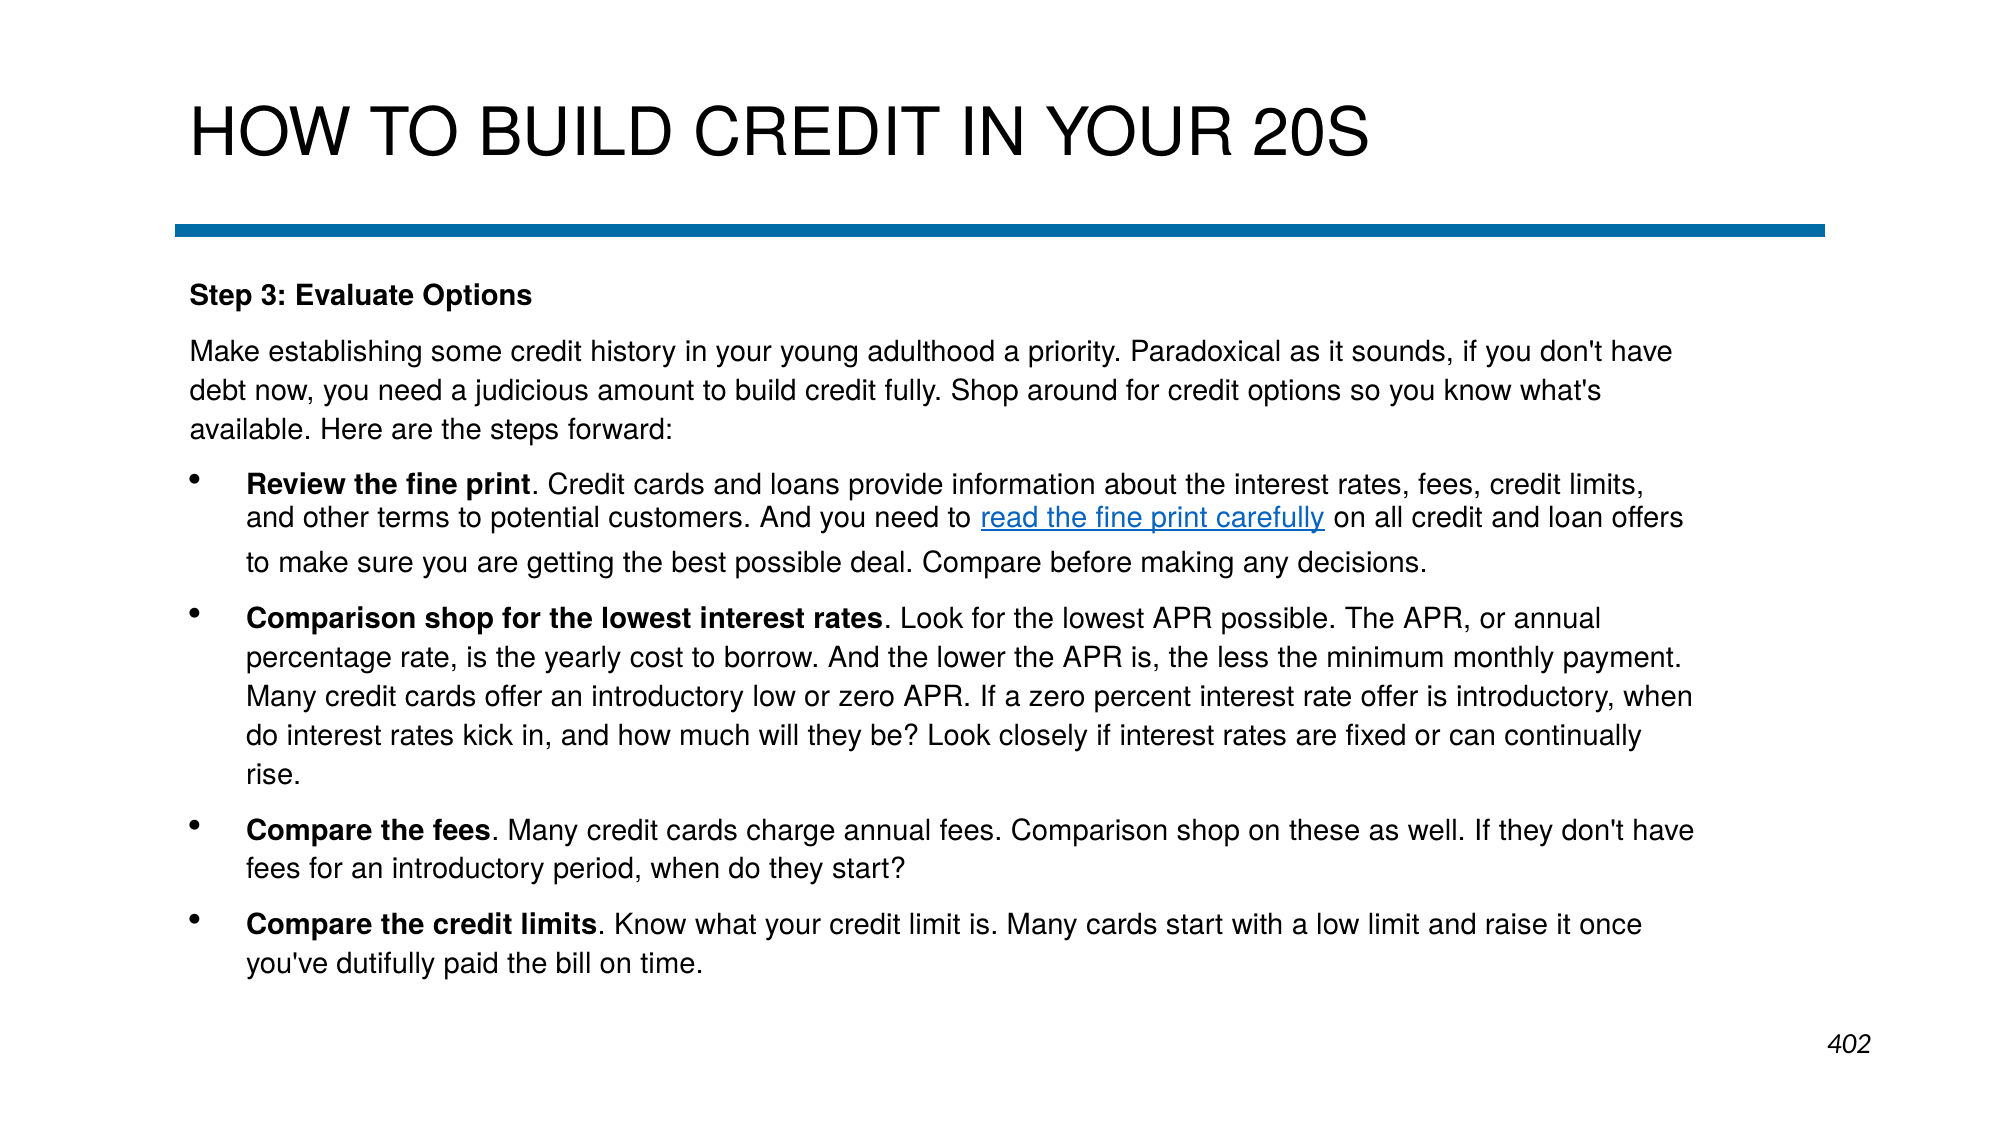

# How To Build Credit In Your 20s
Step 3: Evaluate Options
Make establishing some credit history in your young adulthood a priority. Paradoxical as it sounds, if you don't have debt now, you need a judicious amount to build credit fully. Shop around for credit options so you know what's available. Here are the steps forward:
Review the fine print. Credit cards and loans provide information about the interest rates, fees, credit limits, and other terms to potential customers. And you need to read the fine print carefully on all credit and loan offers to make sure you are getting the best possible deal. Compare before making any decisions.
Comparison shop for the lowest interest rates. Look for the lowest APR possible. The APR, or annual percentage rate, is the yearly cost to borrow. And the lower the APR is, the less the minimum monthly payment. Many credit cards offer an introductory low or zero APR. If a zero percent interest rate offer is introductory, when do interest rates kick in, and how much will they be? Look closely if interest rates are fixed or can continually rise.
Compare the fees. Many credit cards charge annual fees. Comparison shop on these as well. If they don't have fees for an introductory period, when do they start?
Compare the credit limits. Know what your credit limit is. Many cards start with a low limit and raise it once you've dutifully paid the bill on time.